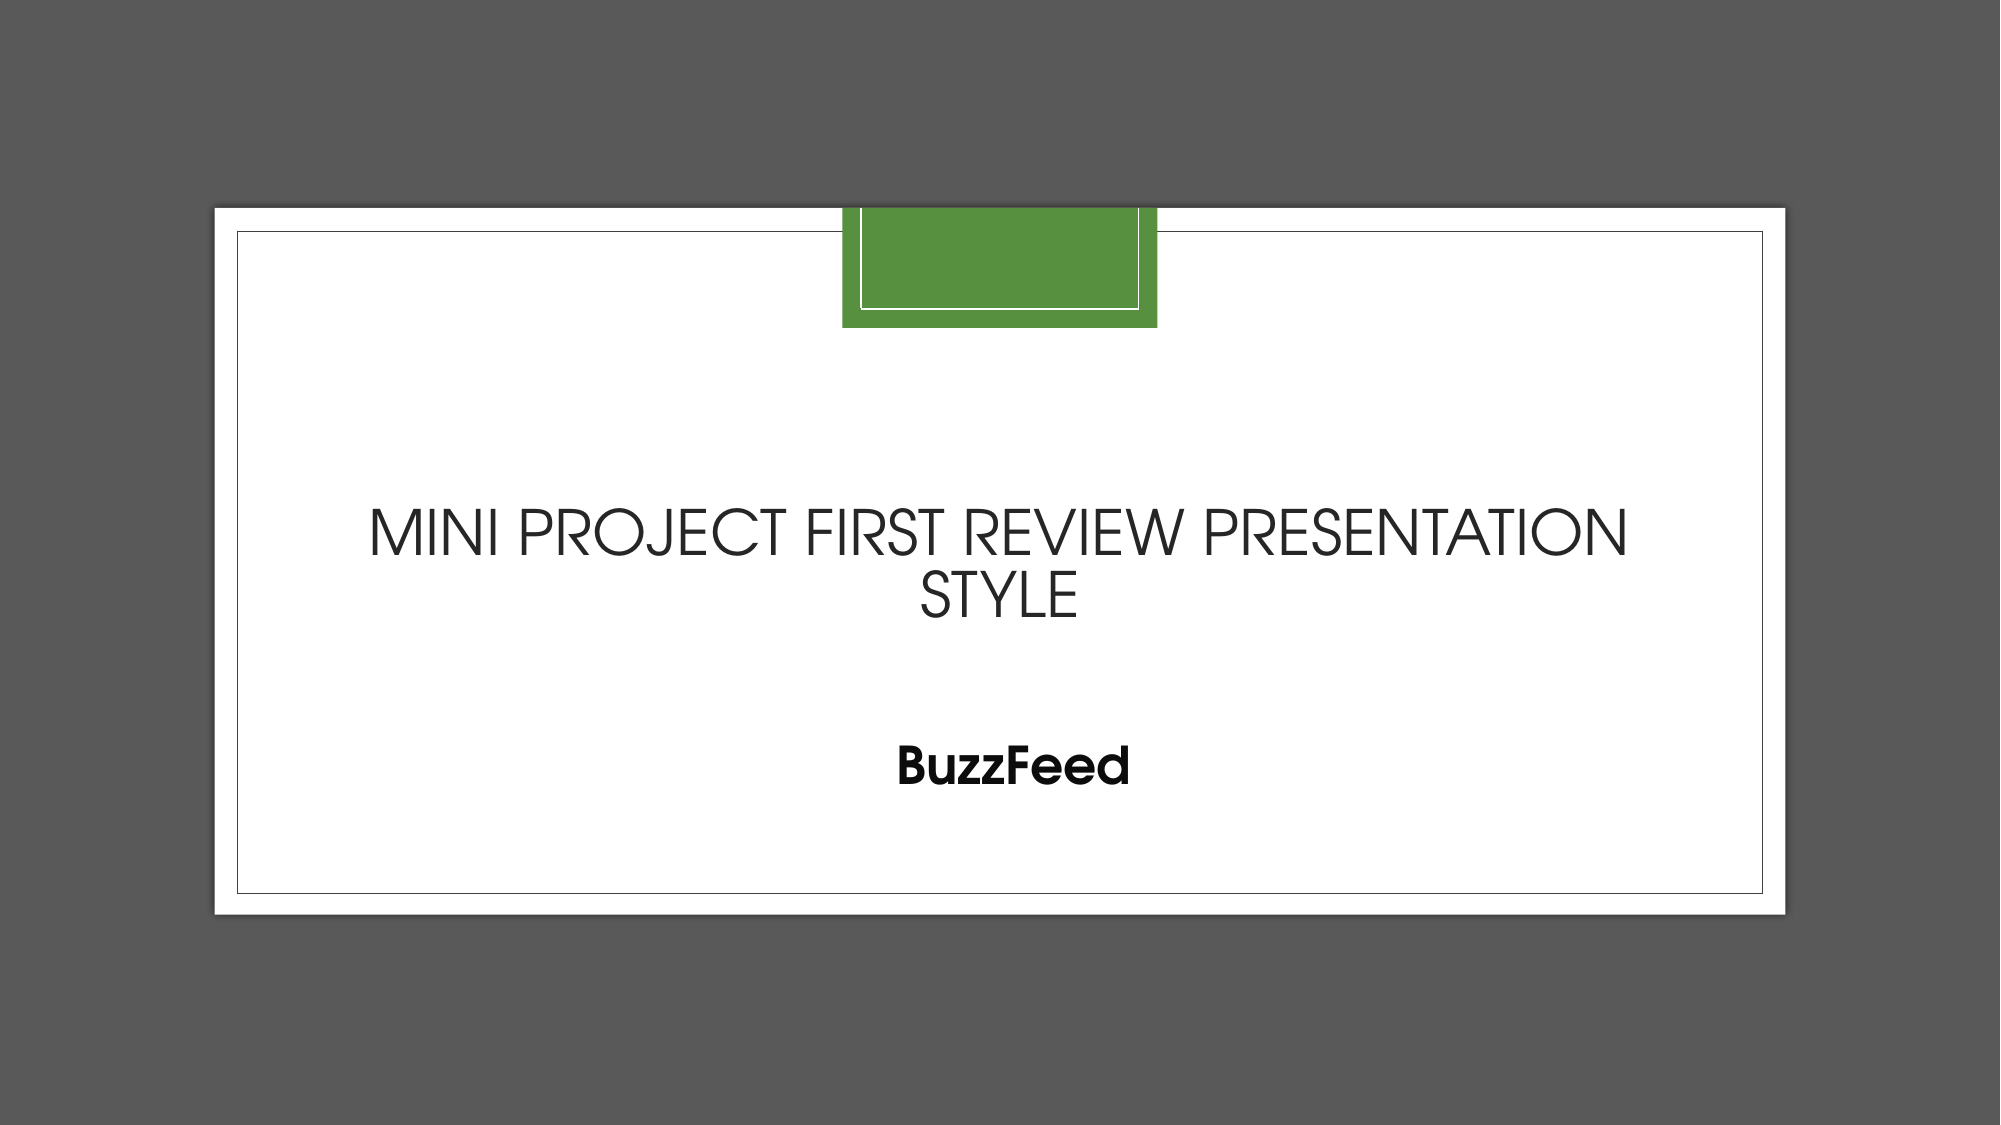

# MINI PROJECT FIRST REVIEW PRESENTATION STYLE
BuzzFeed